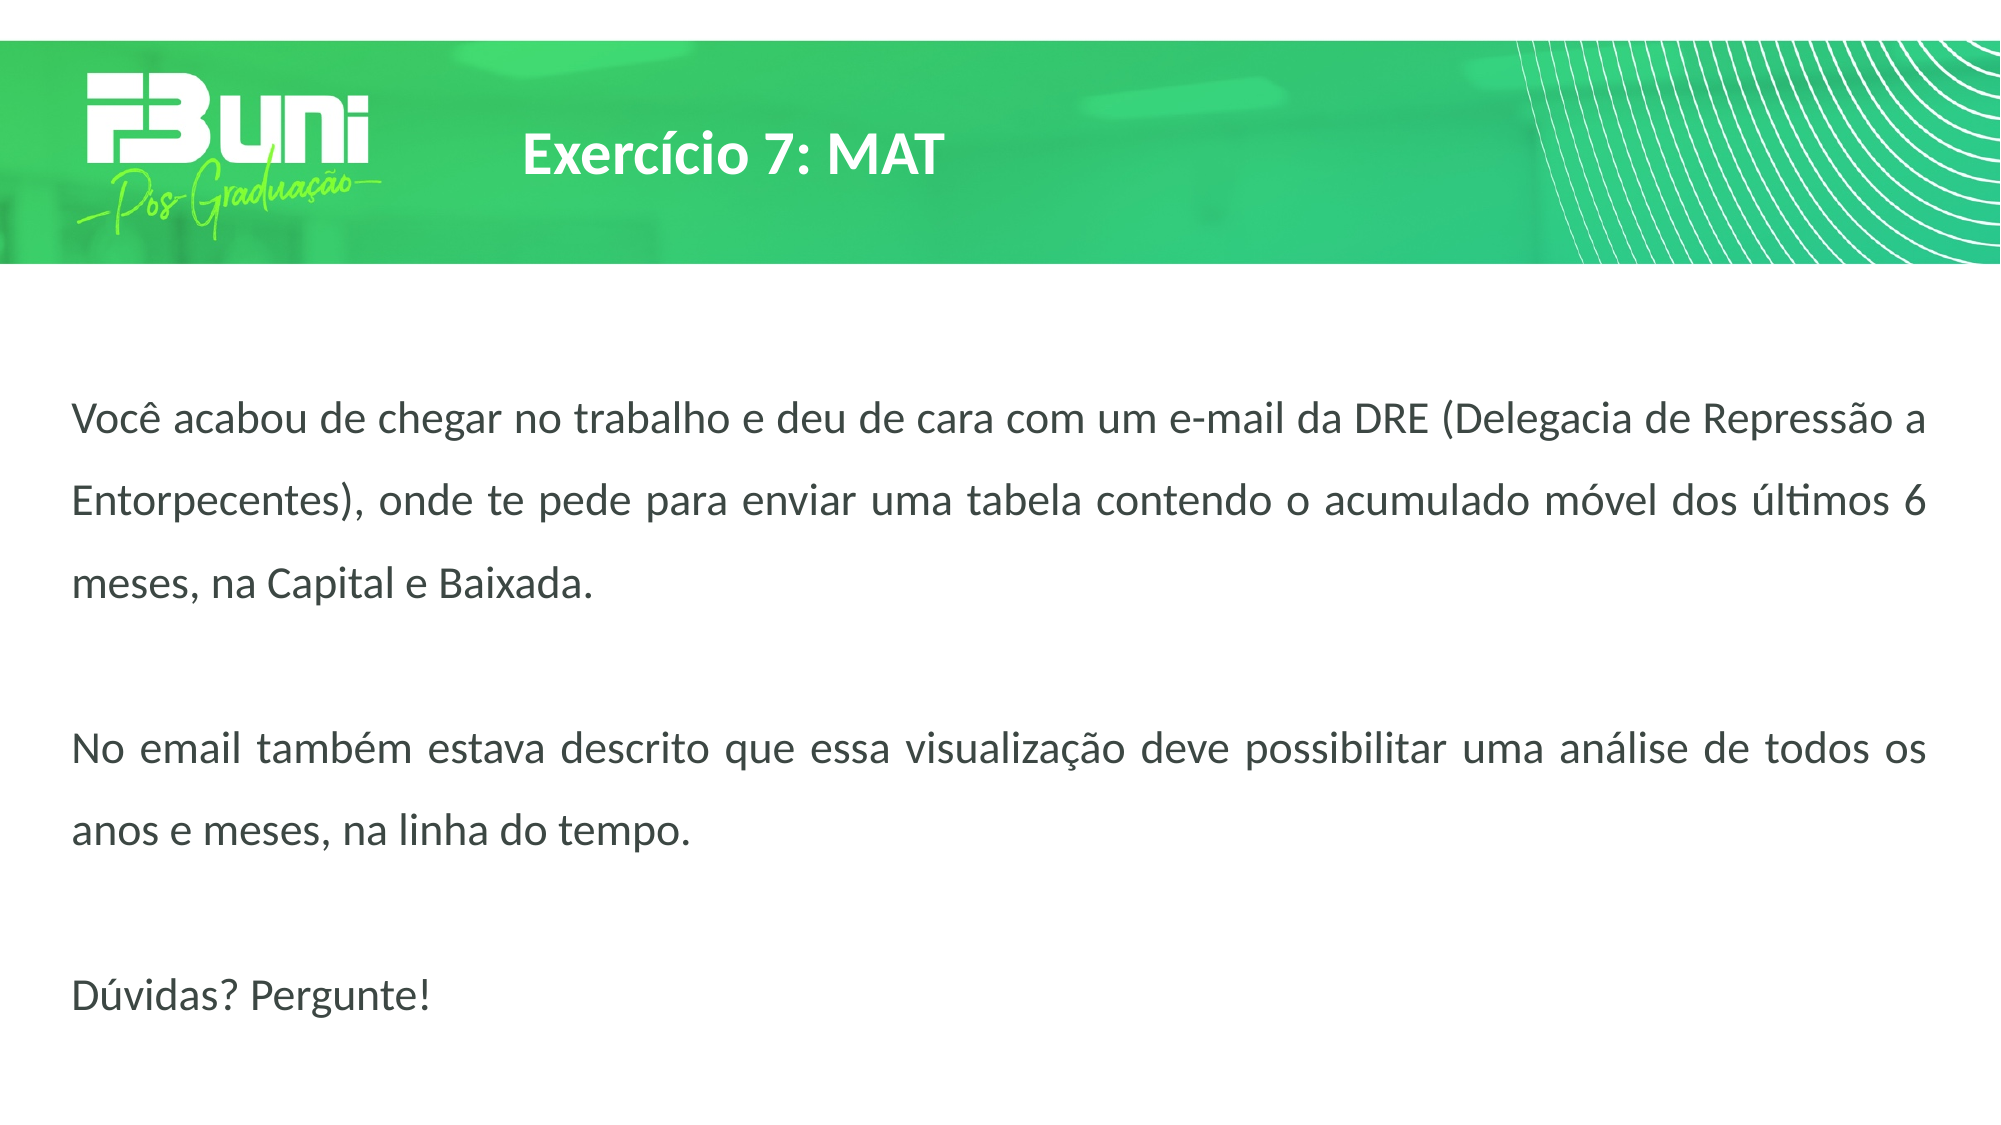

# Exercício 7: MAT
Você acabou de chegar no trabalho e deu de cara com um e-mail da DRE (Delegacia de Repressão a Entorpecentes), onde te pede para enviar uma tabela contendo o acumulado móvel dos últimos 6 meses, na Capital e Baixada.

No email também estava descrito que essa visualização deve possibilitar uma análise de todos os anos e meses, na linha do tempo.

Dúvidas? Pergunte!